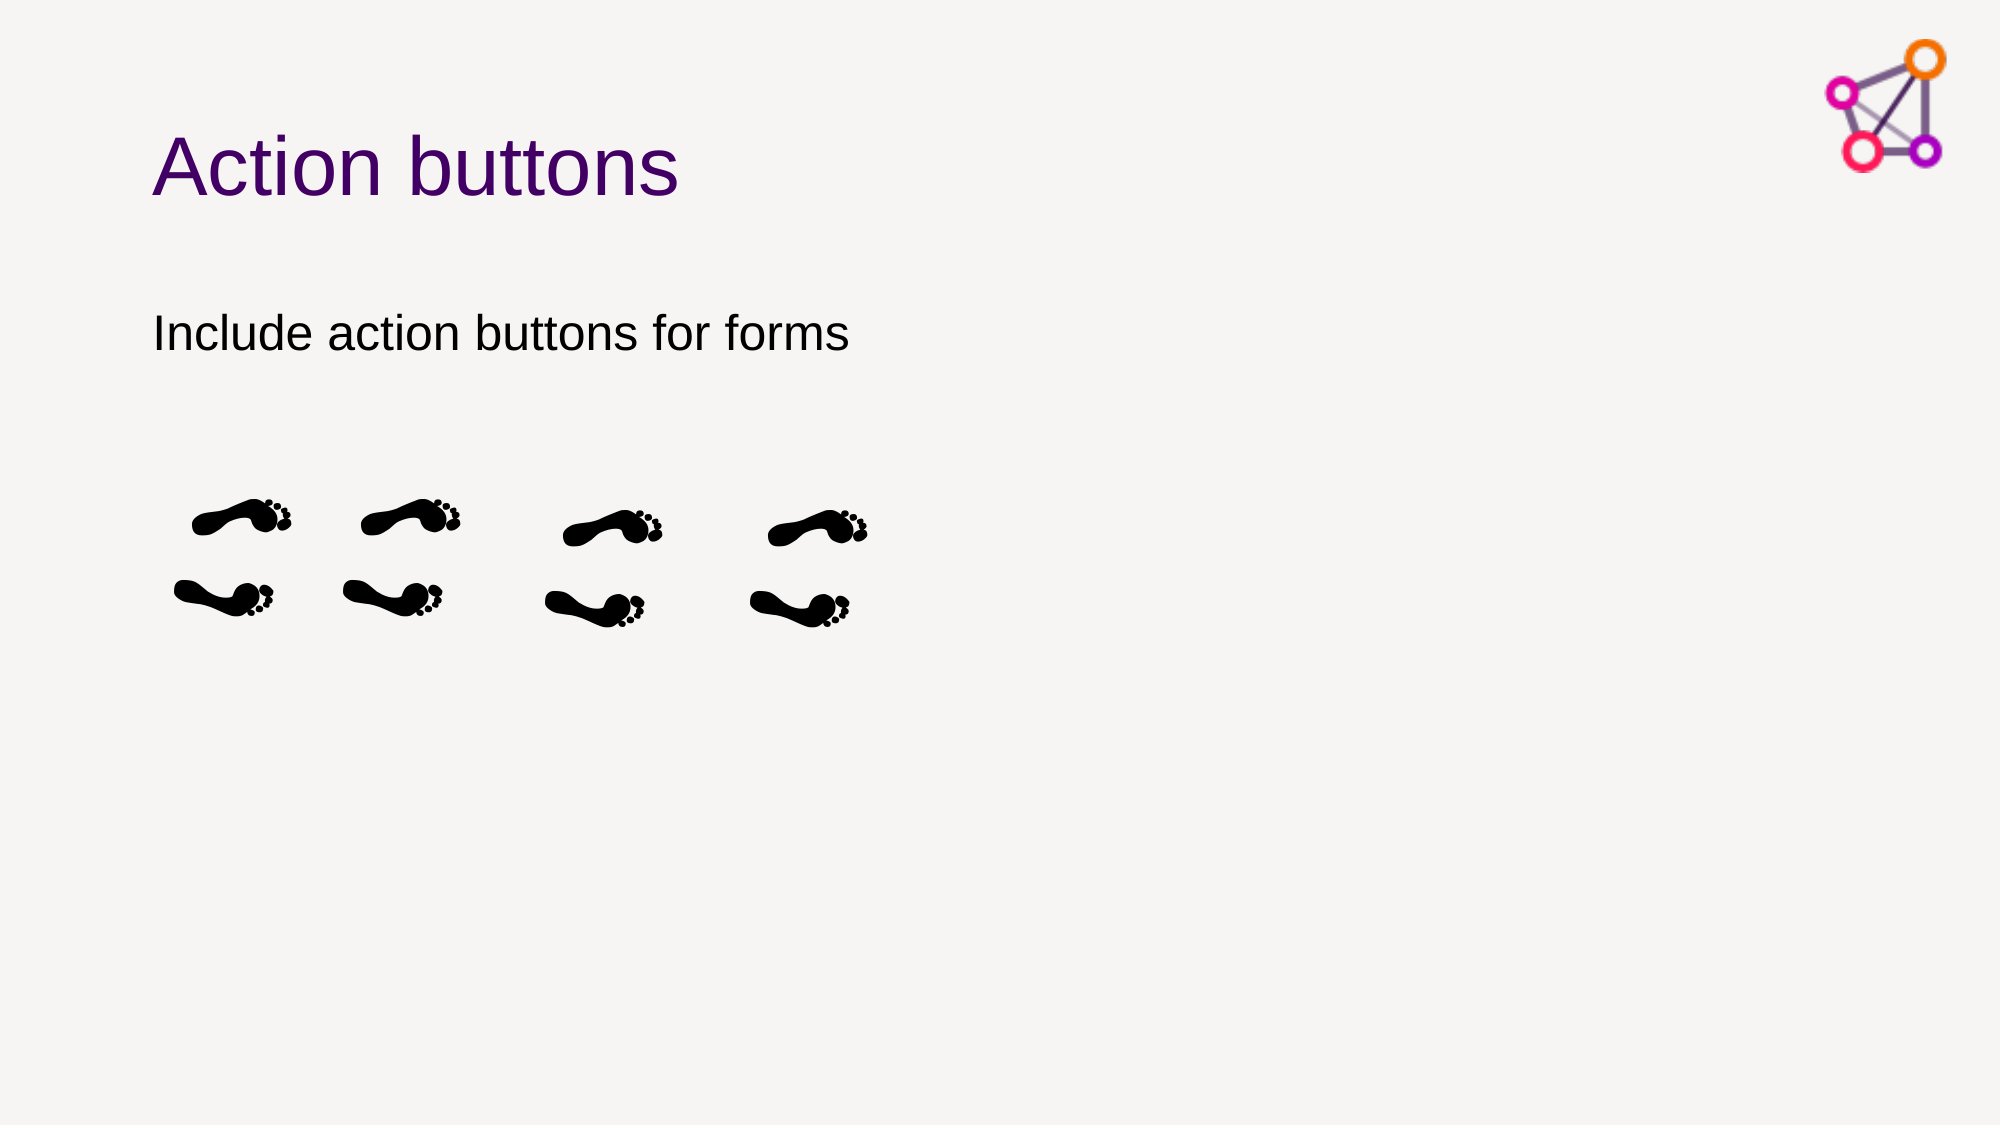

# Action buttons
Include action buttons for forms

👣
👣
👣
👣